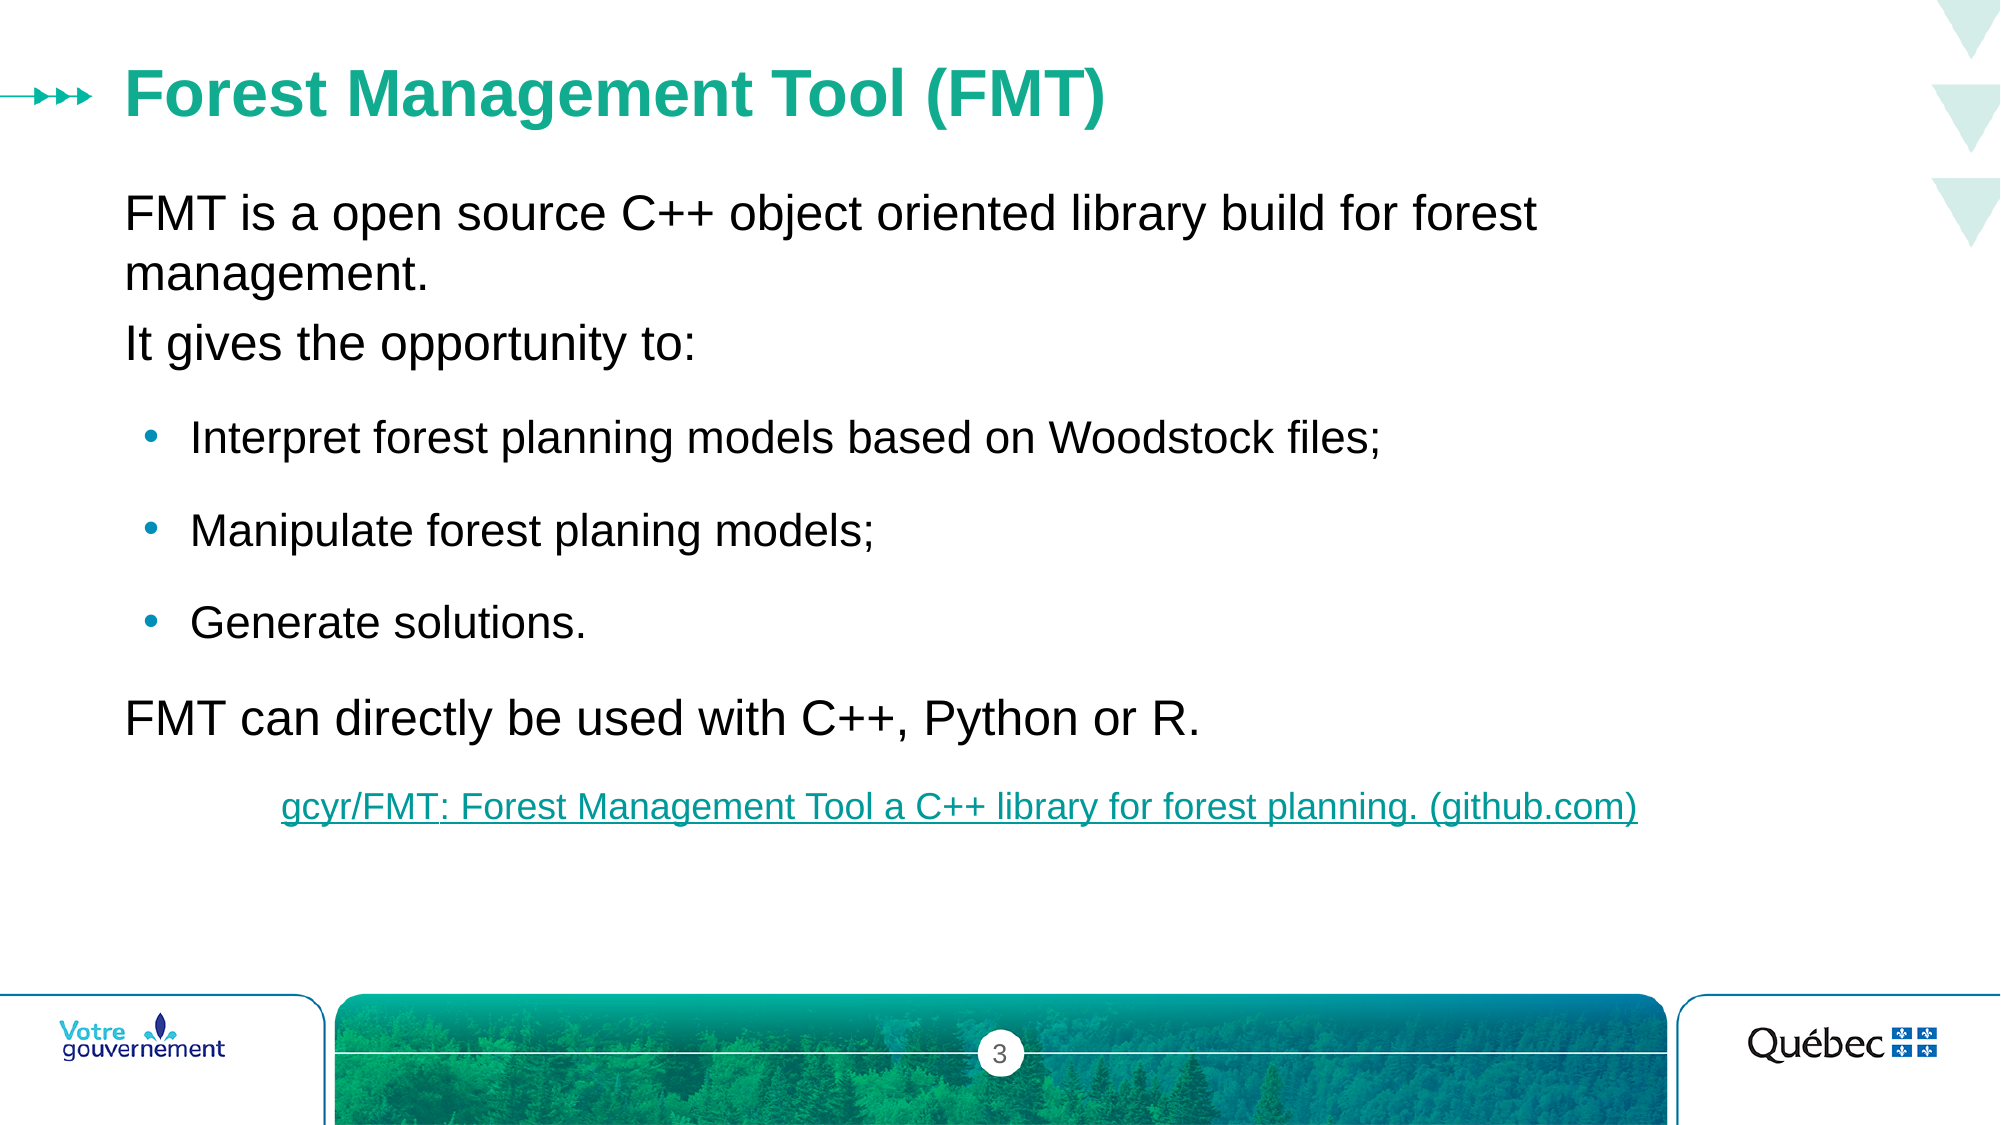

# Forest Management Tool (FMT)
FMT is a open source C++ object oriented library build for forest management.
It gives the opportunity to:
Interpret forest planning models based on Woodstock files;
Manipulate forest planing models;
Generate solutions.
FMT can directly be used with C++, Python or R.
gcyr/FMT: Forest Management Tool a C++ library for forest planning. (github.com)
3